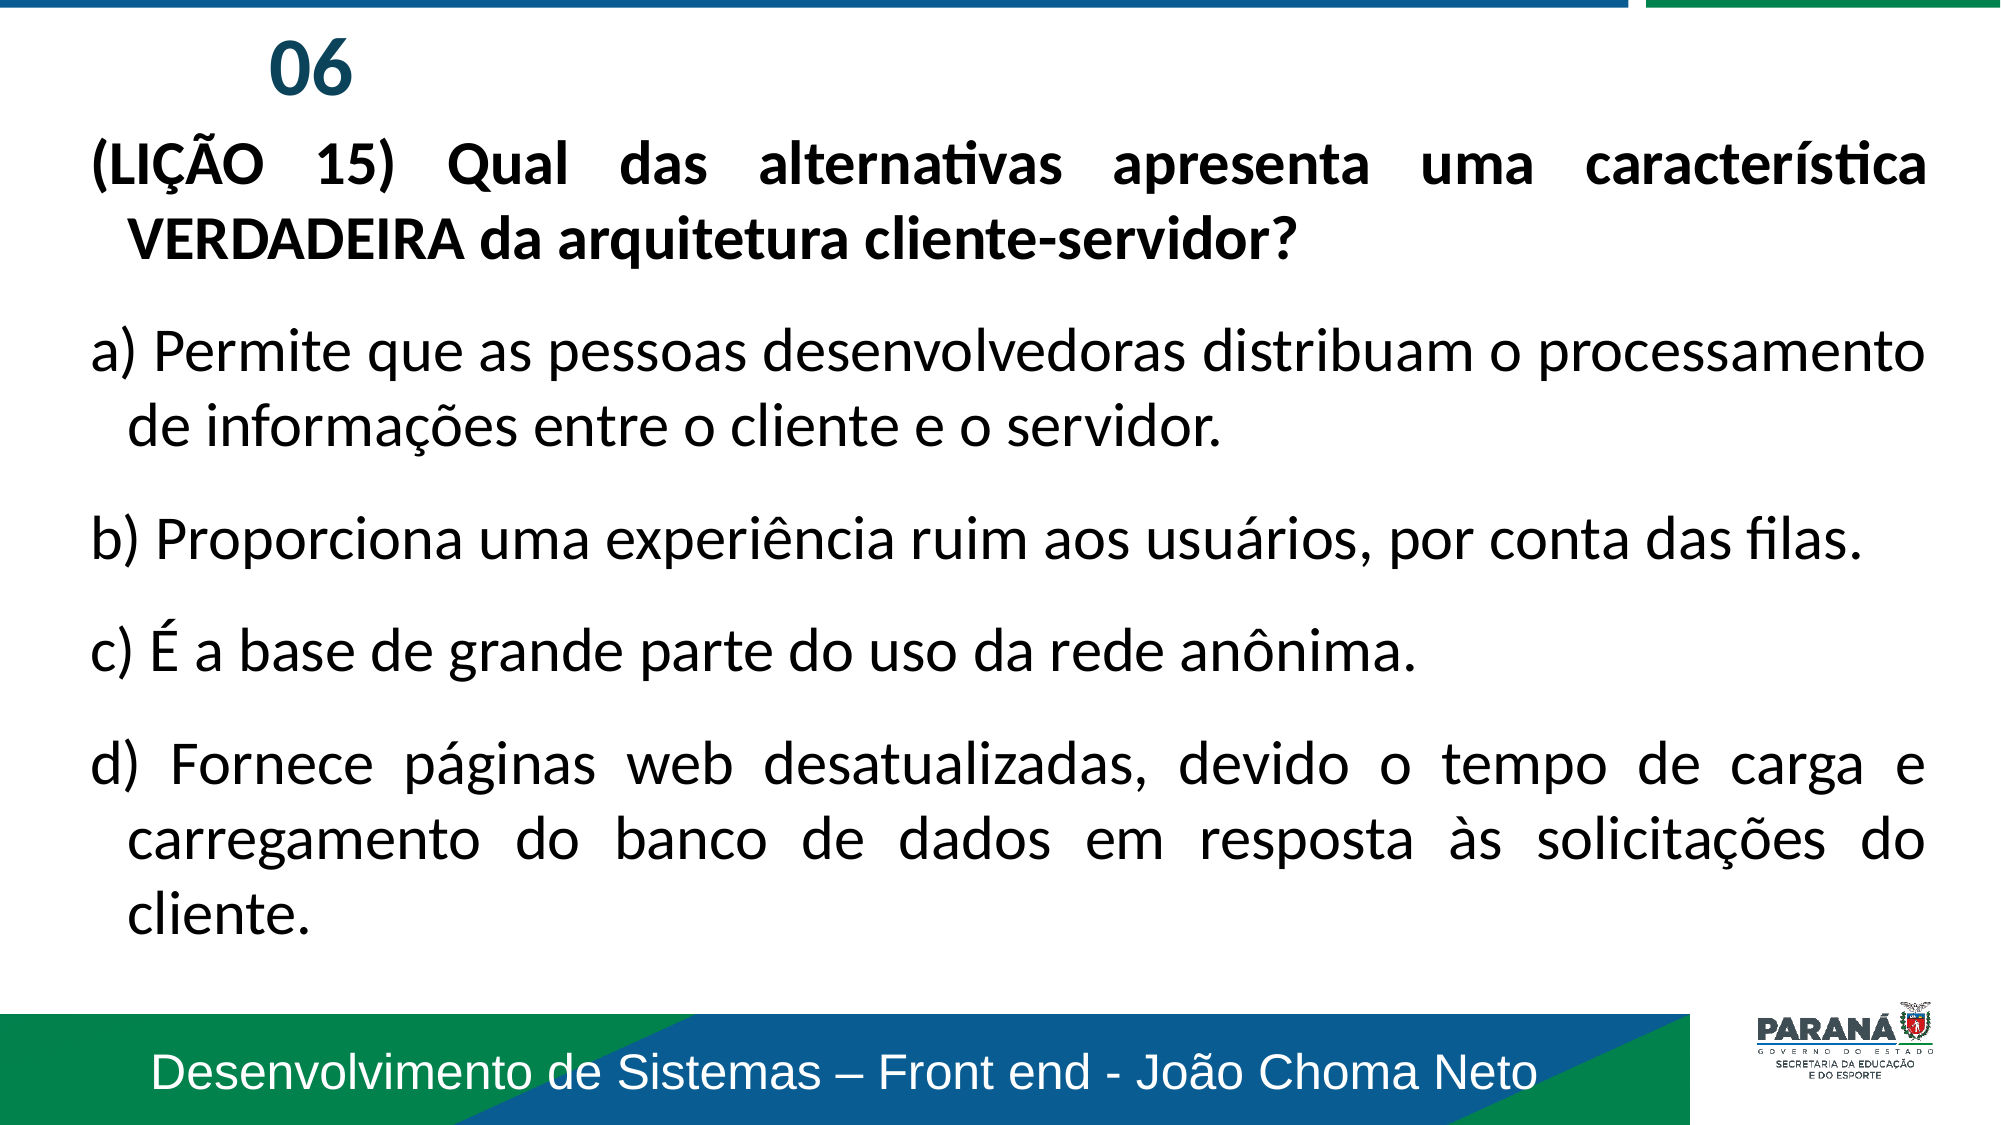

06
(LIÇÃO 15) Qual das alternativas apresenta uma caracterís­tica VERDADEIRA da arquitetura cliente-servidor?
a) Permite que as pessoas desenvolvedoras distribuam o processamento de informações entre o cliente e o servidor.
b) Proporciona uma experiência ruim aos usuários, por conta das filas.
c) É a base de grande parte do uso da rede anônima.
d) Fornece páginas web desatualizadas, devido o tempo de carga e carregamento do banco de dados em resposta às solicitações do cliente.